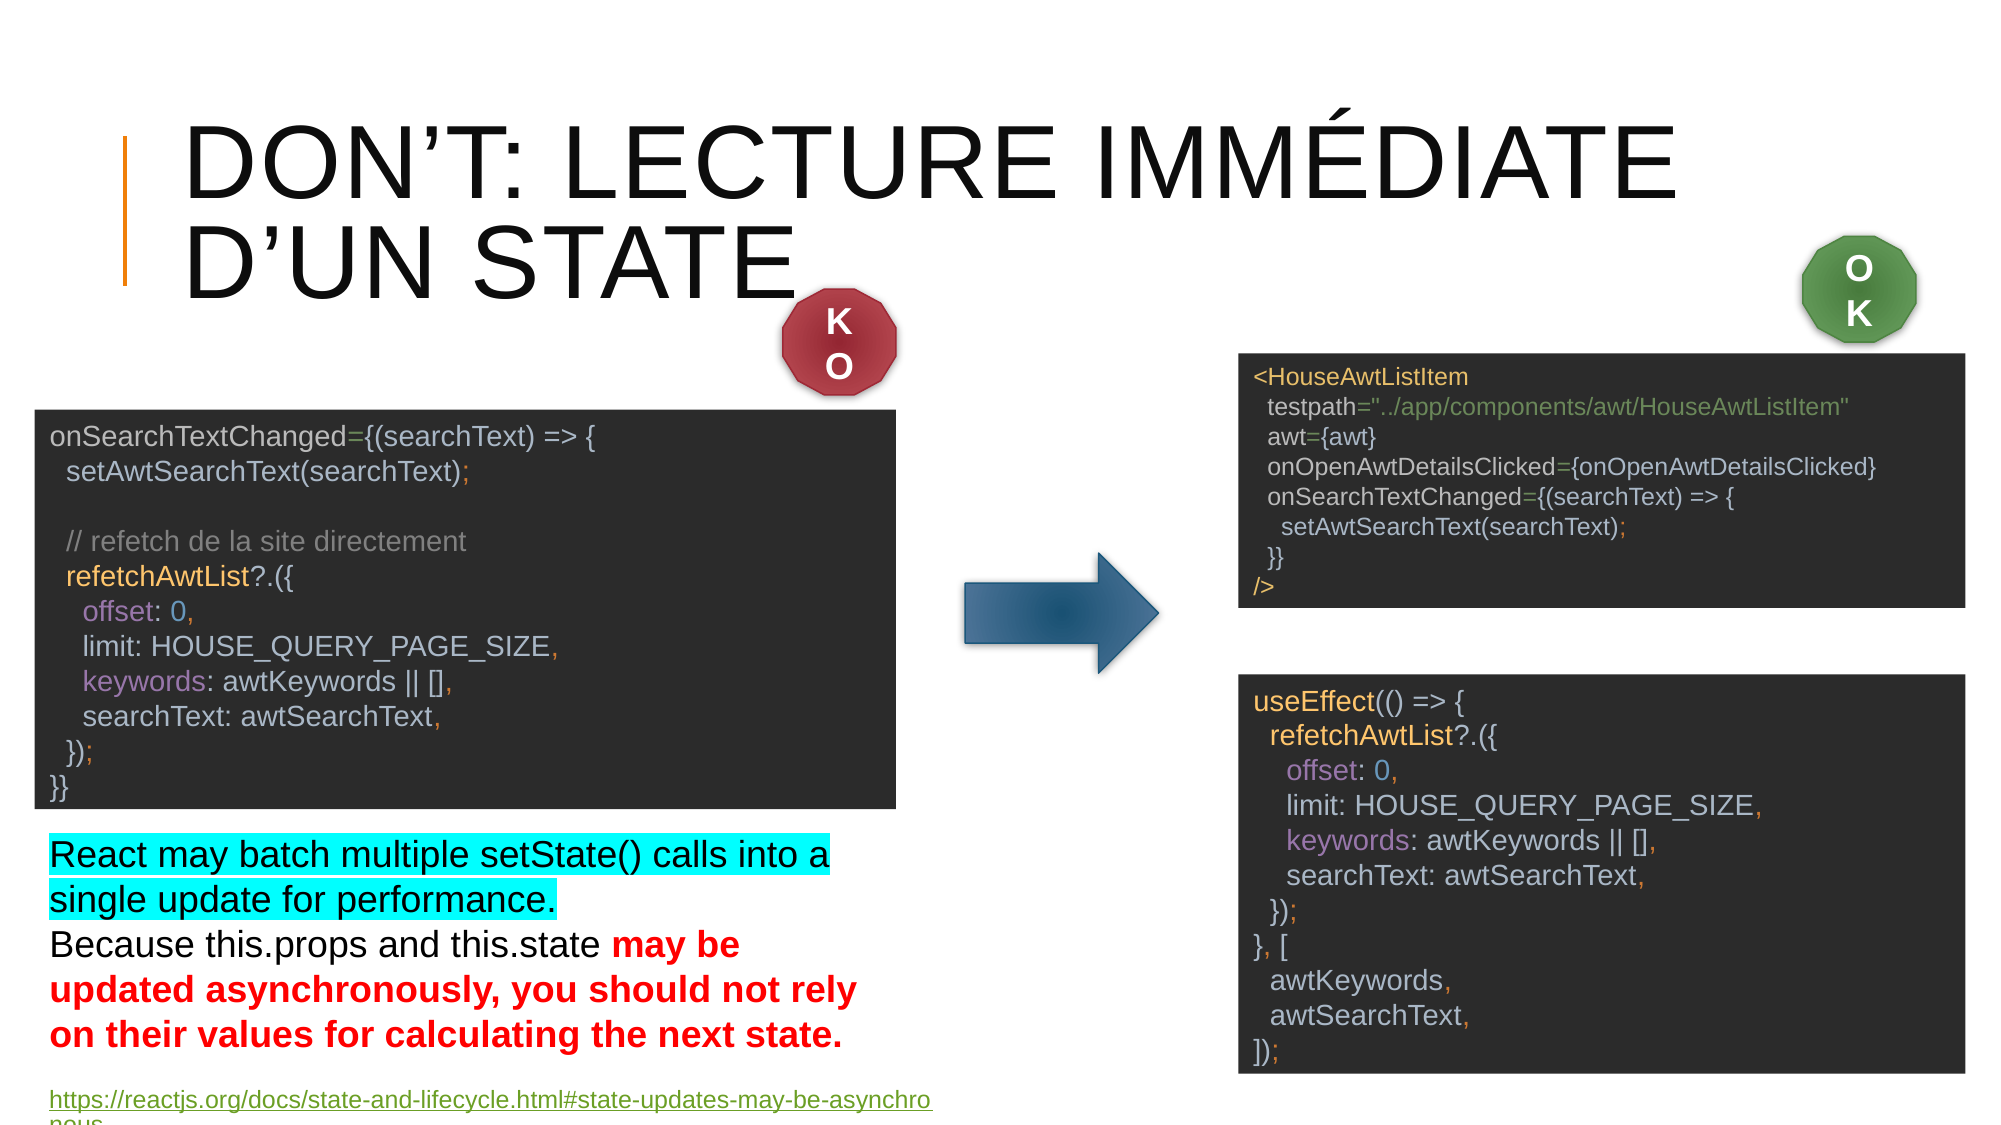

# DON’T: Lecture immédiatE d’un State
OK
KO
<HouseAwtListItem
  testpath="../app/components/awt/HouseAwtListItem"
  awt={awt}
  onOpenAwtDetailsClicked={onOpenAwtDetailsClicked}
  onSearchTextChanged={(searchText) => {
    setAwtSearchText(searchText);
  }}
/>
onSearchTextChanged={(searchText) => {
  setAwtSearchText(searchText);
  // refetch de la site directement
  refetchAwtList?.({
    offset: 0,
    limit: HOUSE_QUERY_PAGE_SIZE,
    keywords: awtKeywords || [],
    searchText: awtSearchText,
  });
}}

useEffect(() => {
  refetchAwtList?.({
    offset: 0,
    limit: HOUSE_QUERY_PAGE_SIZE,
    keywords: awtKeywords || [],
    searchText: awtSearchText,
  });
}, [
  awtKeywords,
  awtSearchText,
]);
React may batch multiple setState() calls into a single update for performance.
Because this.props and this.state may be updated asynchronously, you should not rely on their values for calculating the next state.
https://reactjs.org/docs/state-and-lifecycle.html#state-updates-may-be-asynchronous